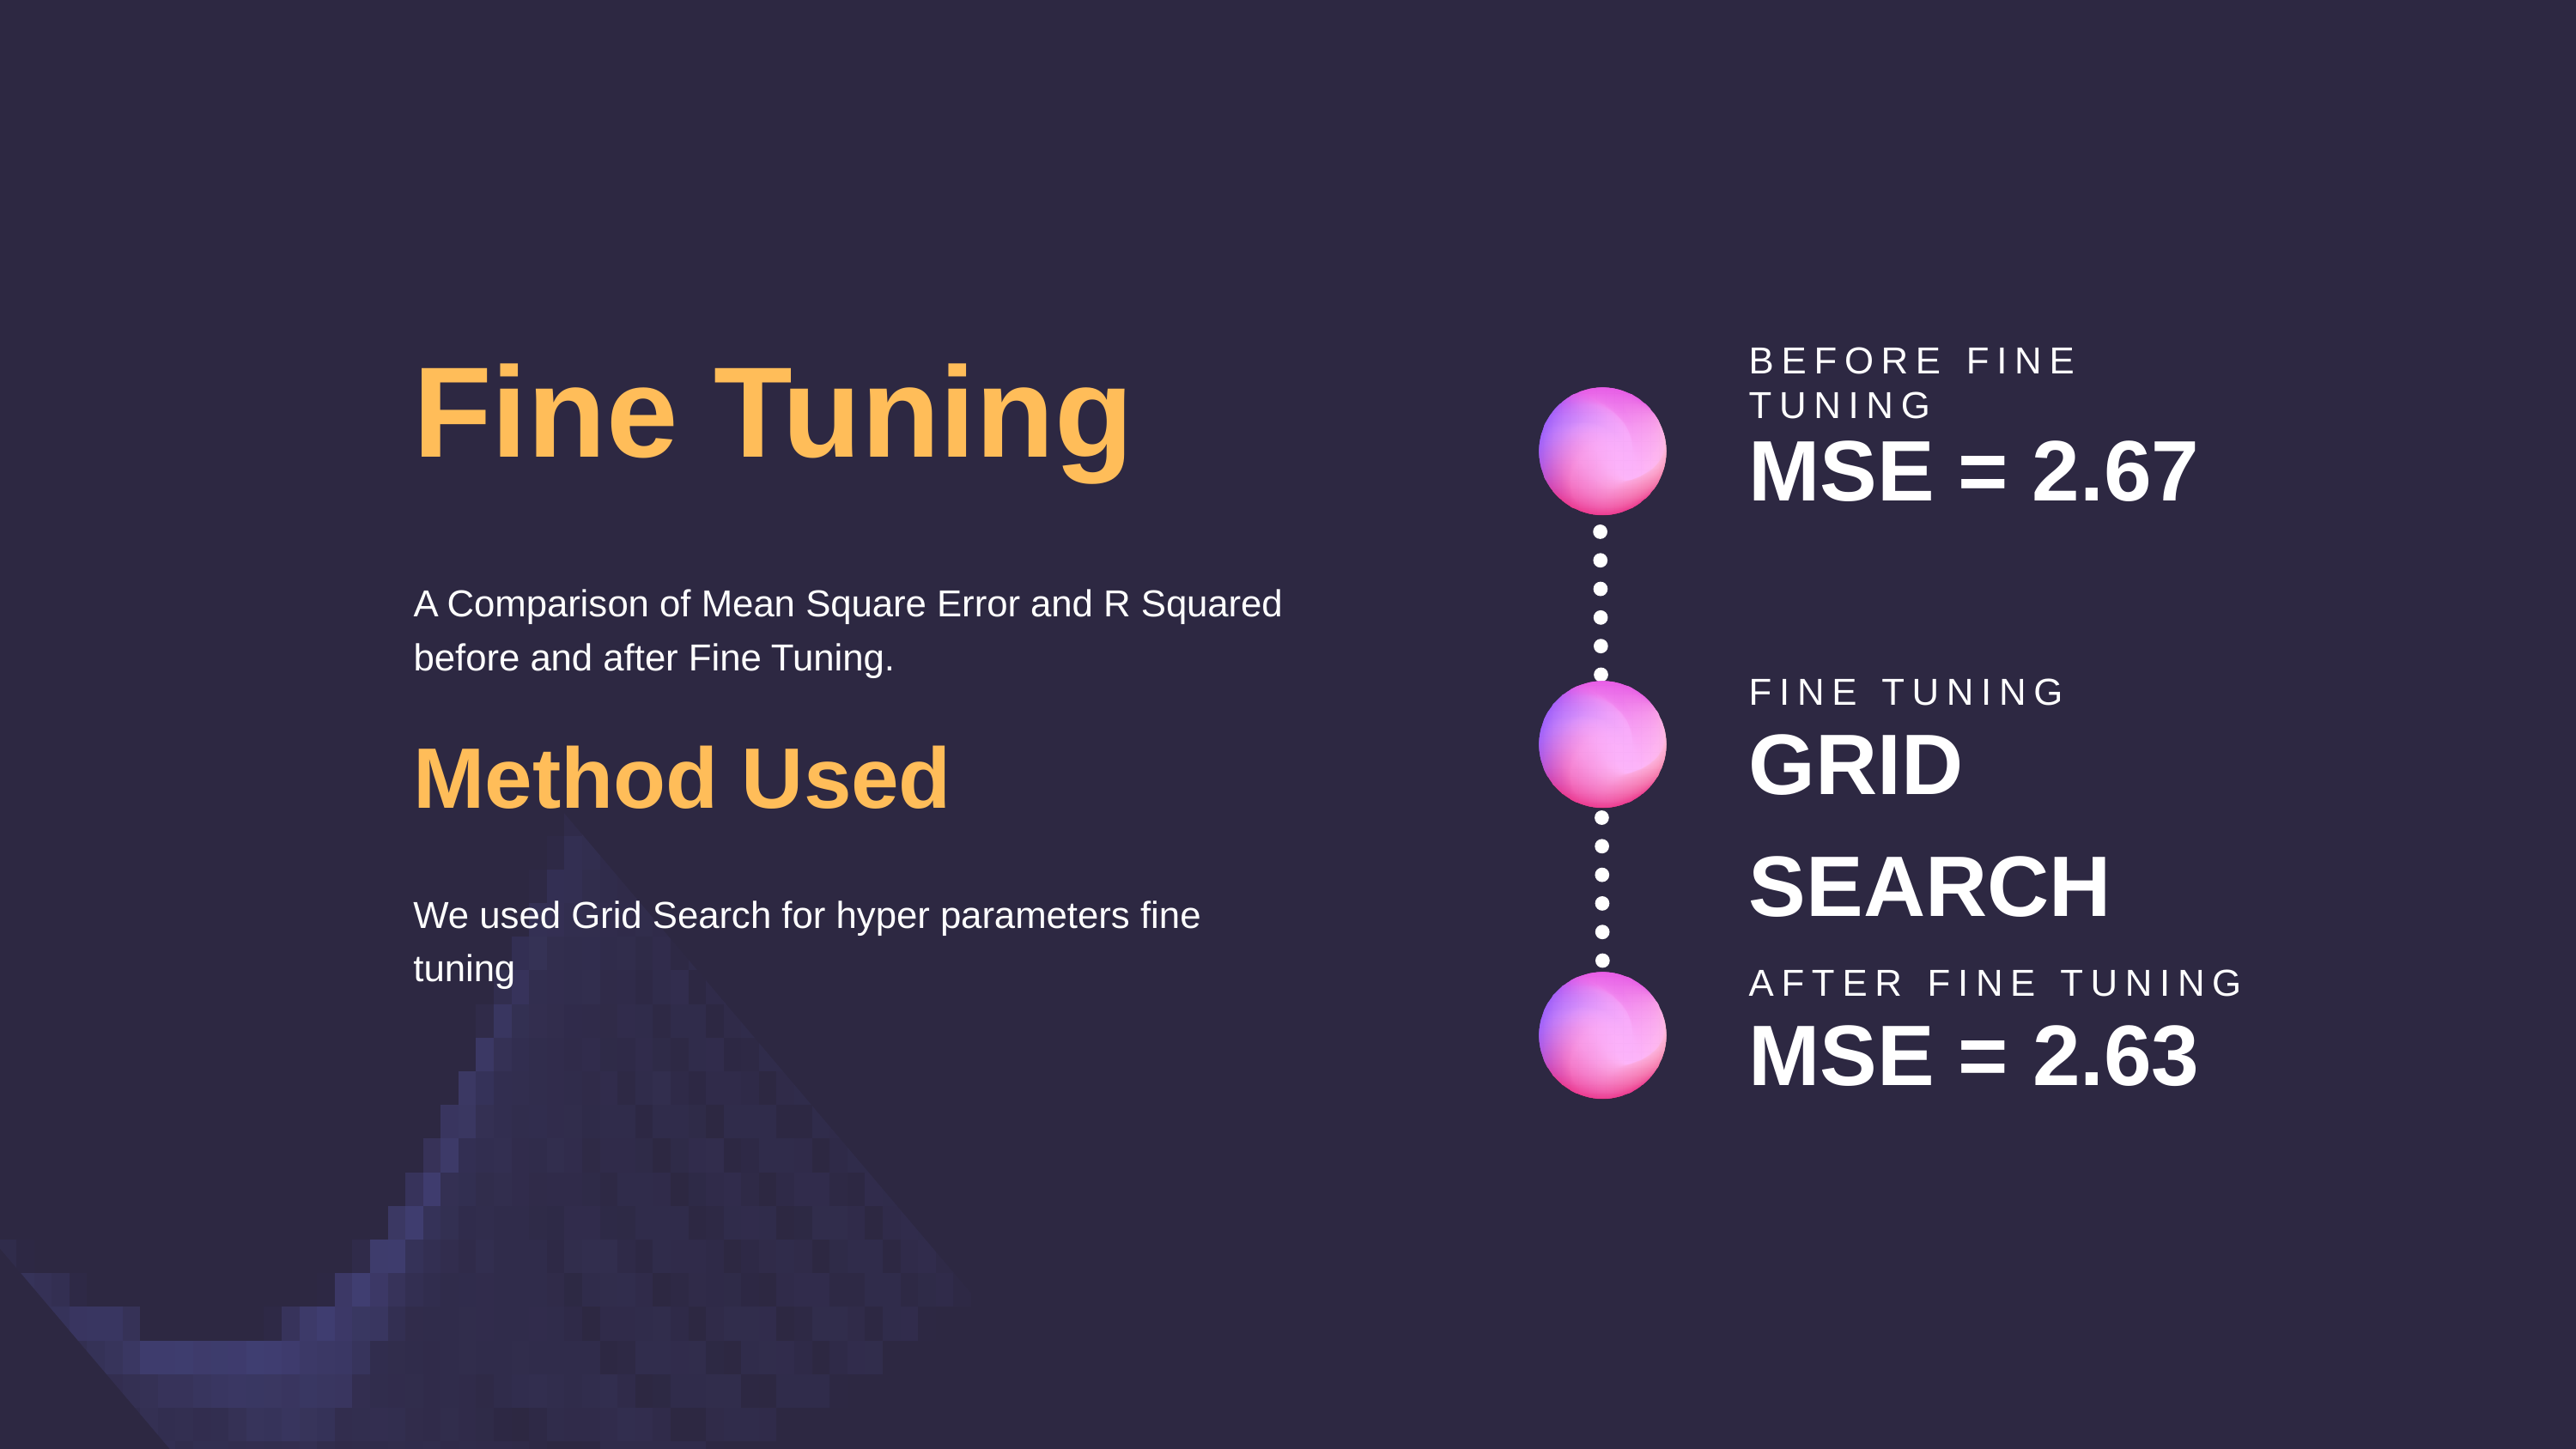

BEFORE FINE TUNING

MSE = 2.67
FINE TUNING

GRID SEARCH

AFTER FINE TUNING

MSE = 2.63
Fine Tuning
A Comparison of Mean Square Error and R Squared before and after Fine Tuning.
Method Used

We used Grid Search for hyper parameters fine tuning